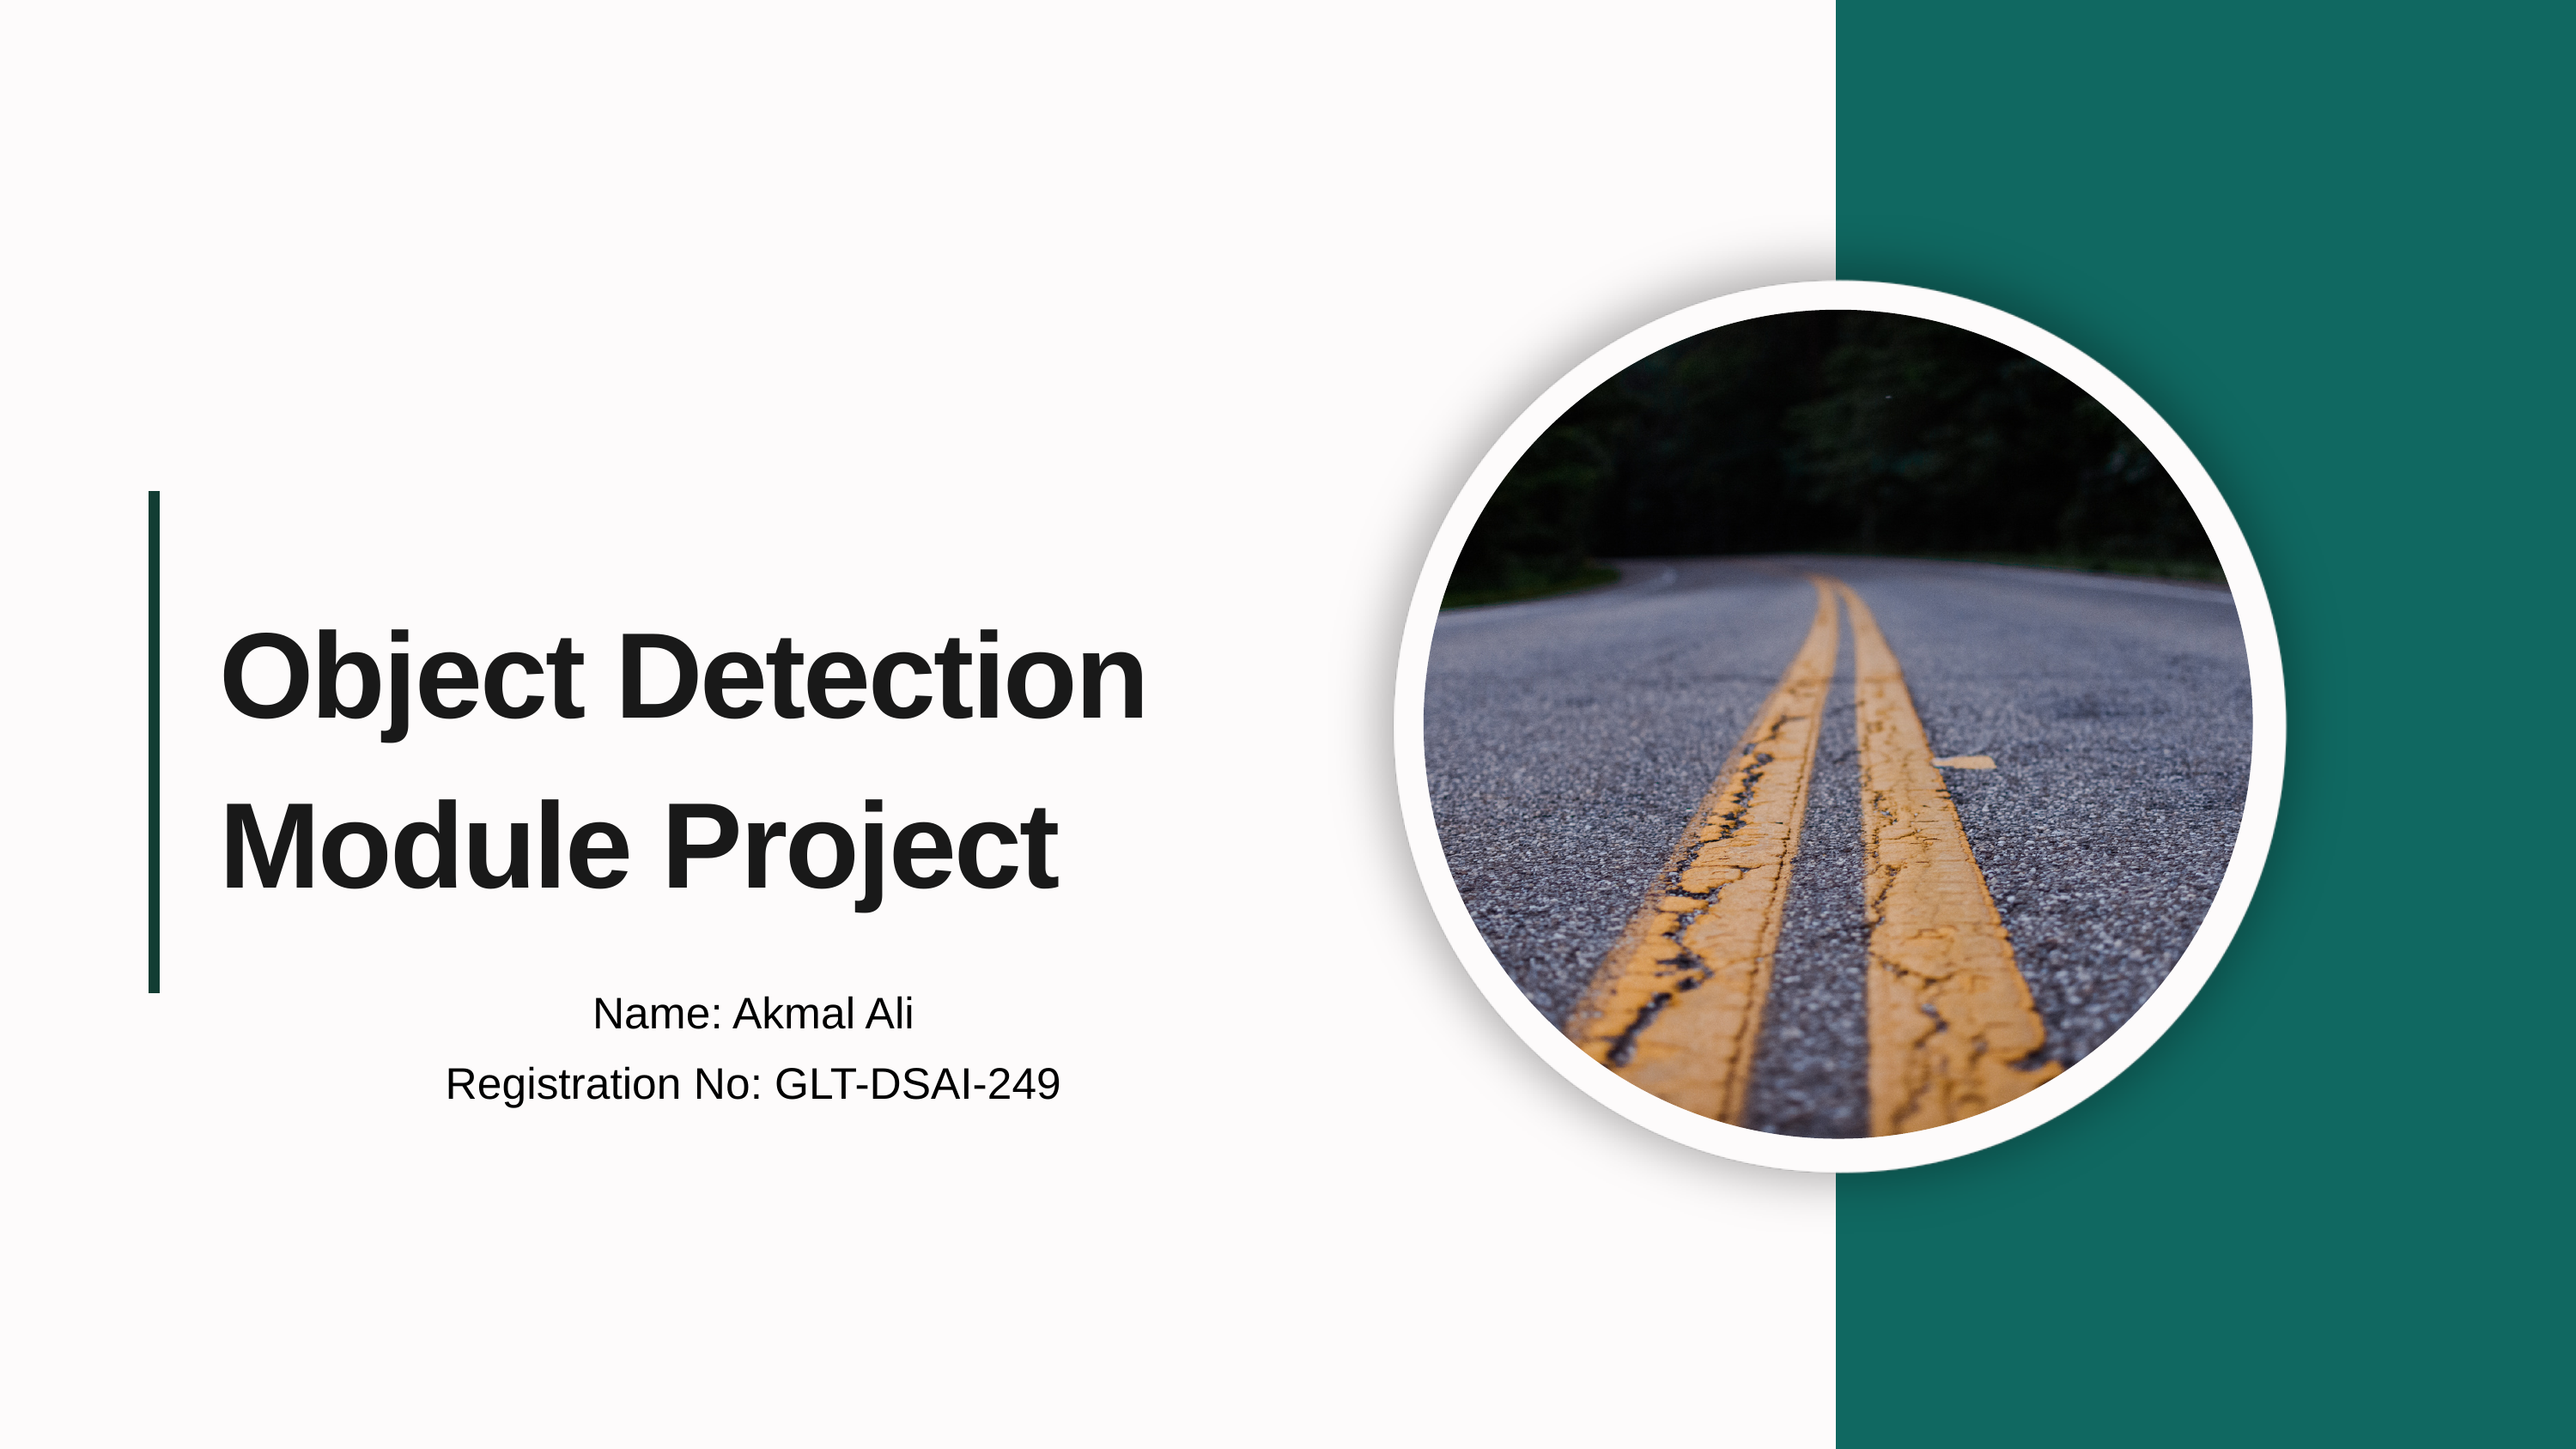

Object Detection Module Project

Name: Akmal Ali
Registration No: GLT-DSAI-249